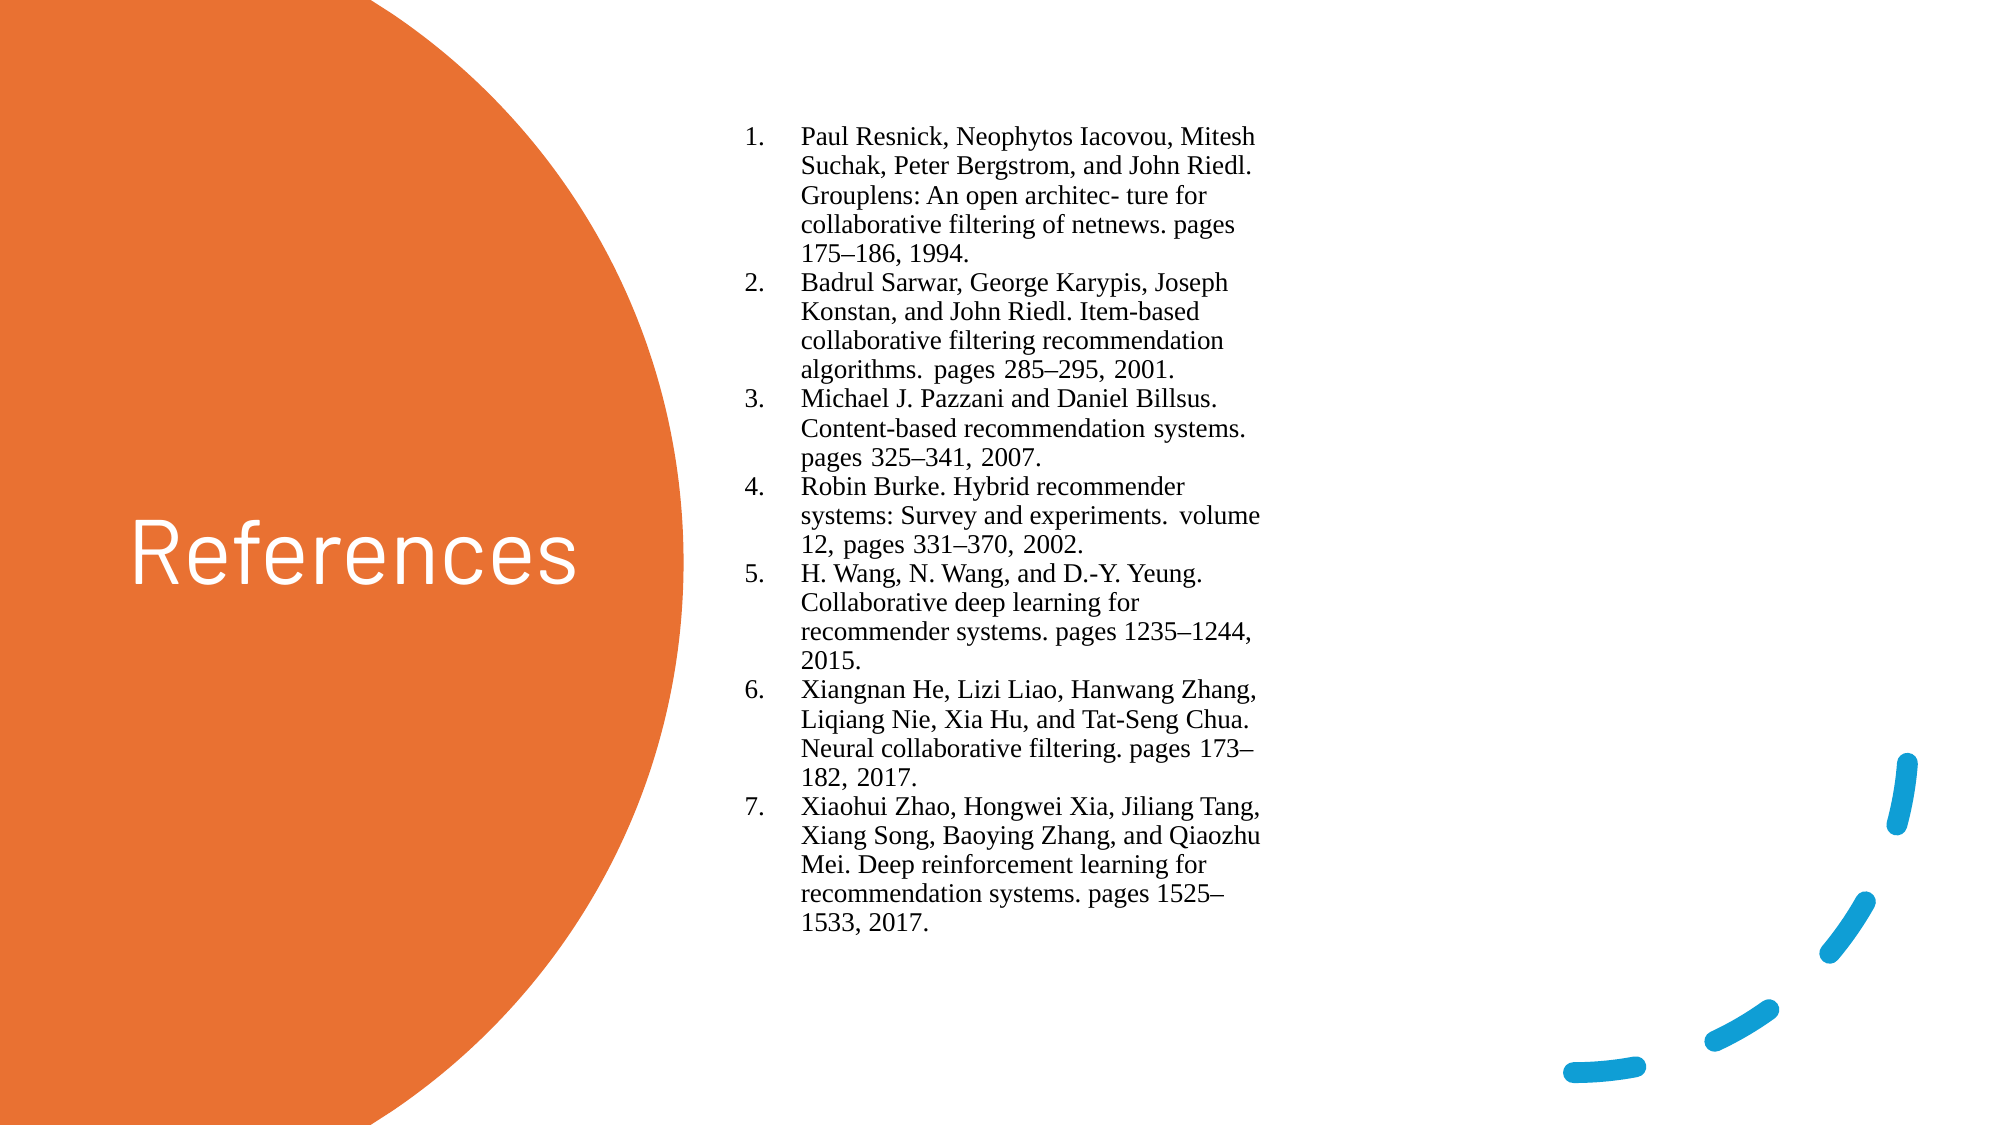

Paul Resnick, Neophytos Iacovou, Mitesh Suchak, Peter Bergstrom, and John Riedl. Grouplens: An open architec- ture for collaborative filtering of netnews. pages 175–186, 1994.
Badrul Sarwar, George Karypis, Joseph Konstan, and John Riedl. Item-based collaborative filtering recommendation algorithms. pages 285–295, 2001.
Michael J. Pazzani and Daniel Billsus. Content-based recommendation systems. pages 325–341, 2007.
Robin Burke. Hybrid recommender systems: Survey and experiments. volume 12, pages 331–370, 2002.
H. Wang, N. Wang, and D.-Y. Yeung. Collaborative deep learning for recommender systems. pages 1235–1244, 2015.
Xiangnan He, Lizi Liao, Hanwang Zhang, Liqiang Nie, Xia Hu, and Tat-Seng Chua. Neural collaborative filtering. pages 173–182, 2017.
Xiaohui Zhao, Hongwei Xia, Jiliang Tang, Xiang Song, Baoying Zhang, and Qiaozhu Mei. Deep reinforcement learning for recommendation systems. pages 1525–1533, 2017.

# References